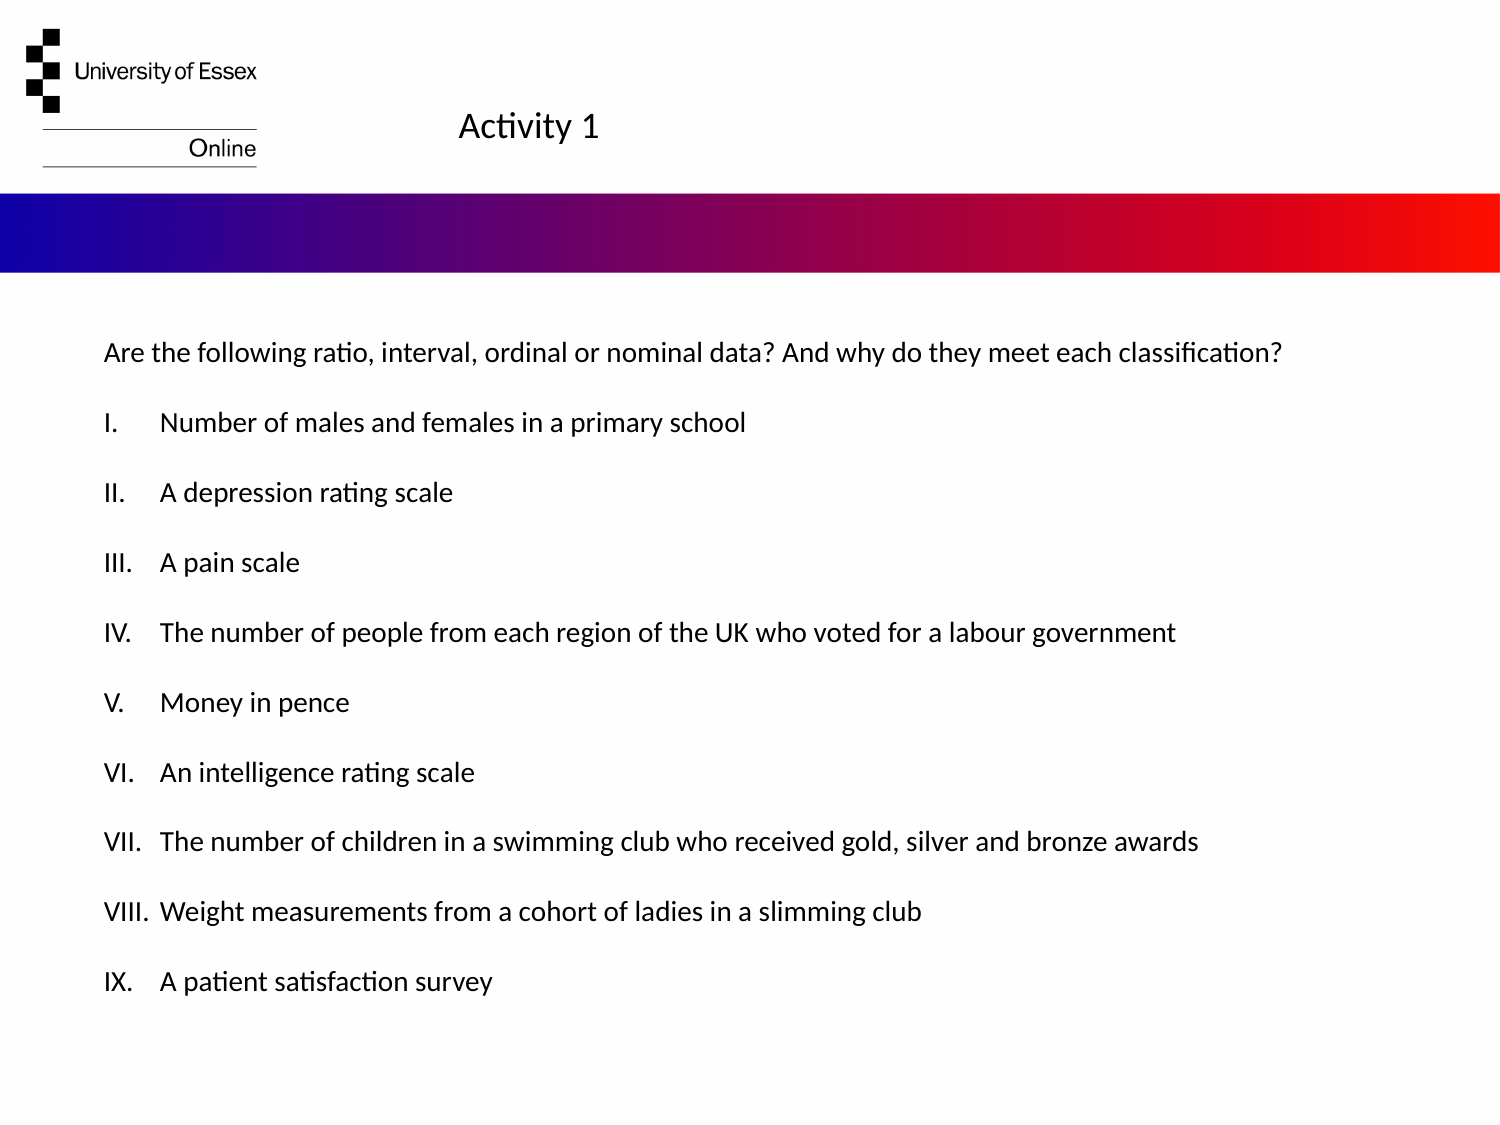

Activity 1
Are the following ratio, interval, ordinal or nominal data? And why do they meet each classification?
Number of males and females in a primary school
A depression rating scale
A pain scale
The number of people from each region of the UK who voted for a labour government
Money in pence
An intelligence rating scale
The number of children in a swimming club who received gold, silver and bronze awards
Weight measurements from a cohort of ladies in a slimming club
A patient satisfaction survey